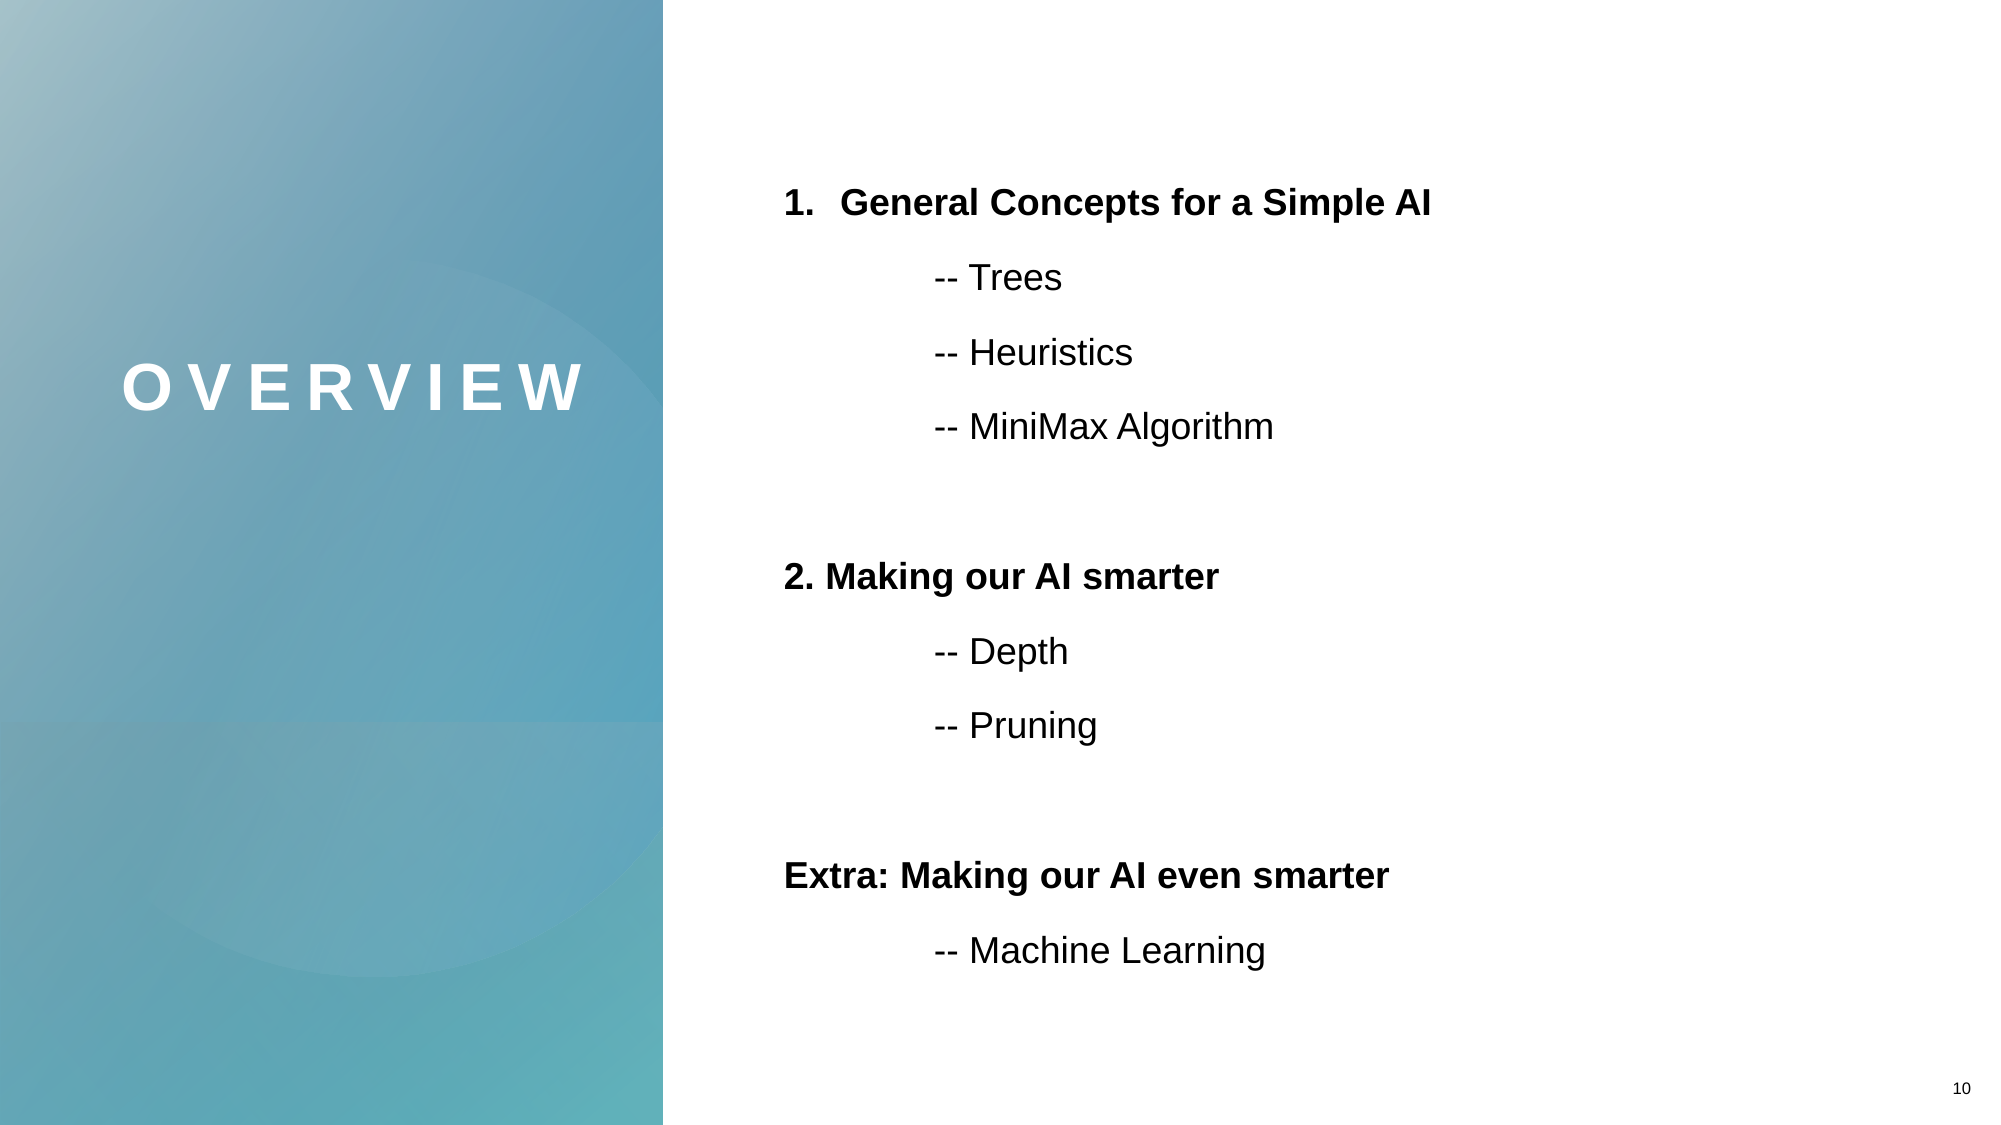

# Overview
General Concepts for a Simple AI
	-- Trees
	-- Heuristics
	-- MiniMax Algorithm

2. Making our AI smarter
	-- Depth
	-- Pruning

Extra: Making our AI even smarter
	-- Machine Learning

10